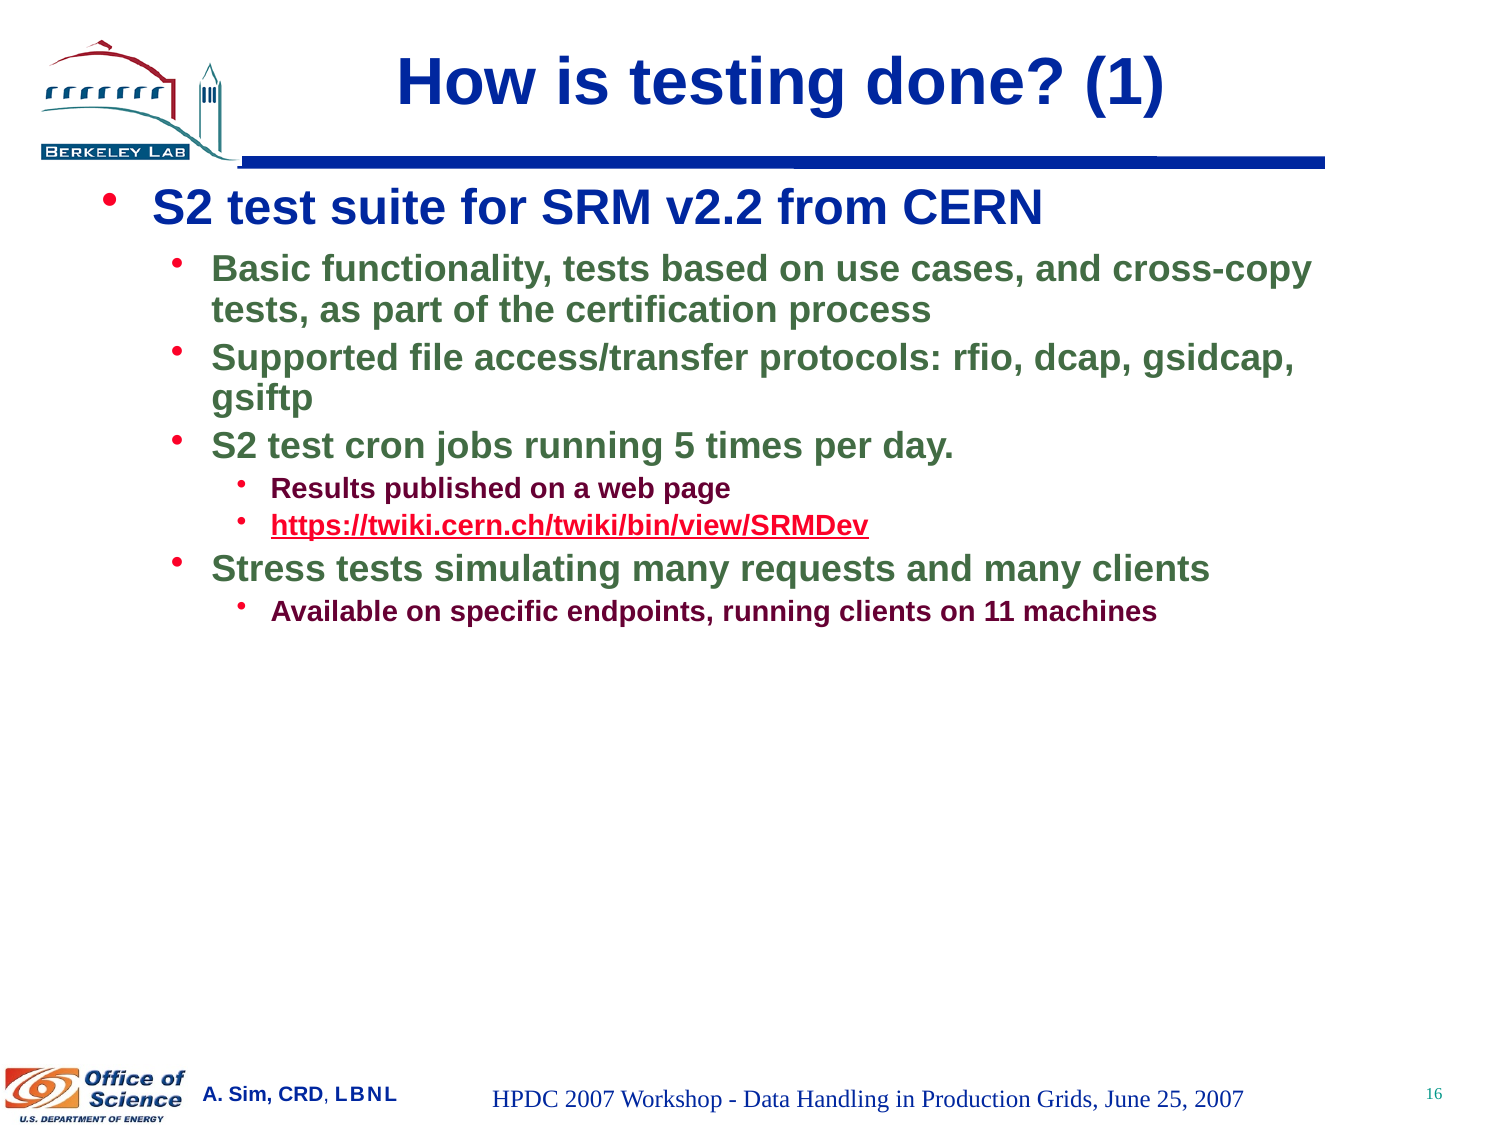

# How is testing done? (1)
S2 test suite for SRM v2.2 from CERN
Basic functionality, tests based on use cases, and cross-copy tests, as part of the certification process
Supported file access/transfer protocols: rfio, dcap, gsidcap, gsiftp
S2 test cron jobs running 5 times per day.
Results published on a web page
https://twiki.cern.ch/twiki/bin/view/SRMDev
Stress tests simulating many requests and many clients
Available on specific endpoints, running clients on 11 machines